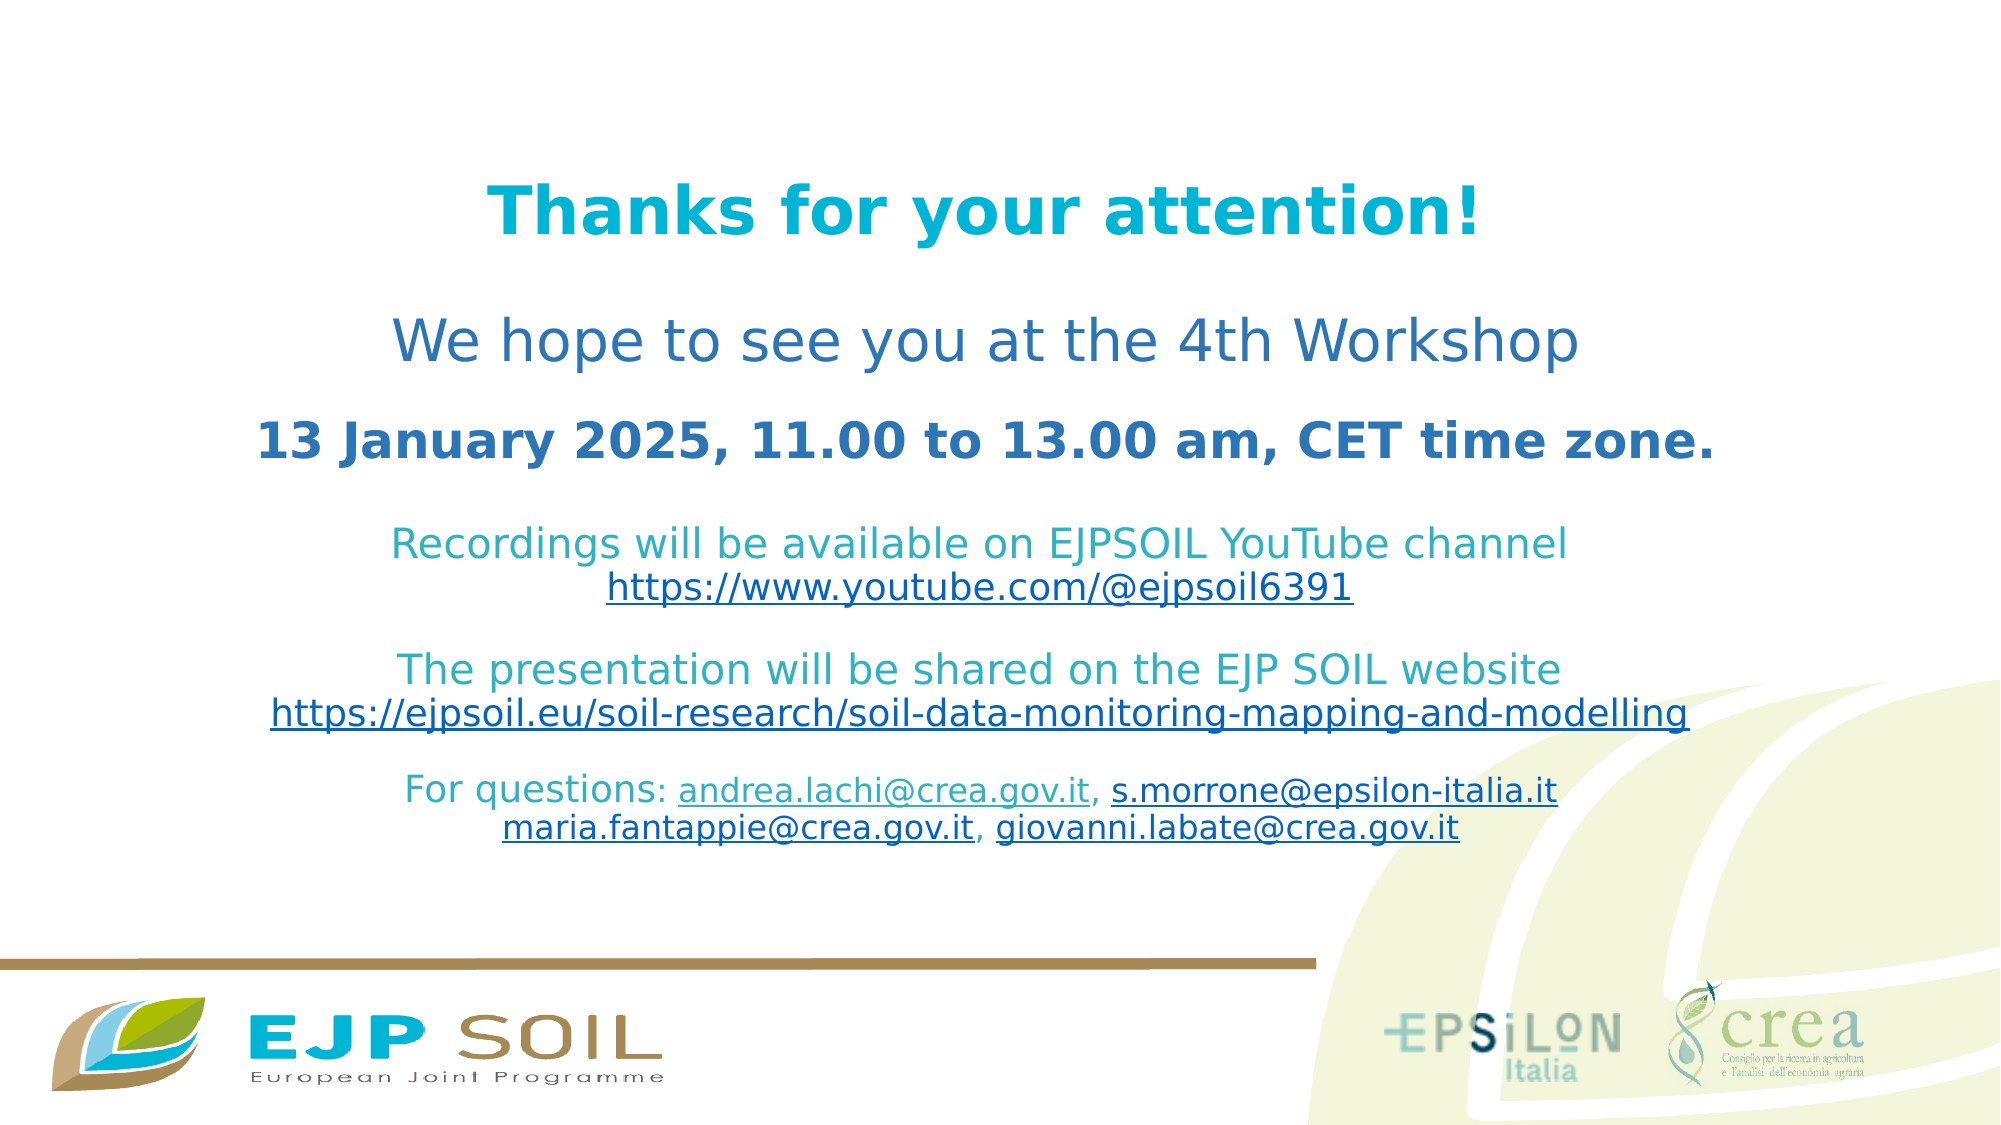

Thanks for your attention!

We hope to see you at the 4th Workshop

13 January 2025, 11.00 to 13.00 am, CET time zone.

Recordings will be available on EJPSOIL YouTube channel https://www.youtube.com/@ejpsoil6391

The presentation will be shared on the EJP SOIL website https://ejpsoil.eu/soil-research/soil-data-monitoring-mapping-and-modelling

For questions: andrea.lachi@crea.gov.it, s.morrone@epsilon-italia.it maria.fantappie@crea.gov.it, giovanni.labate@crea.gov.it